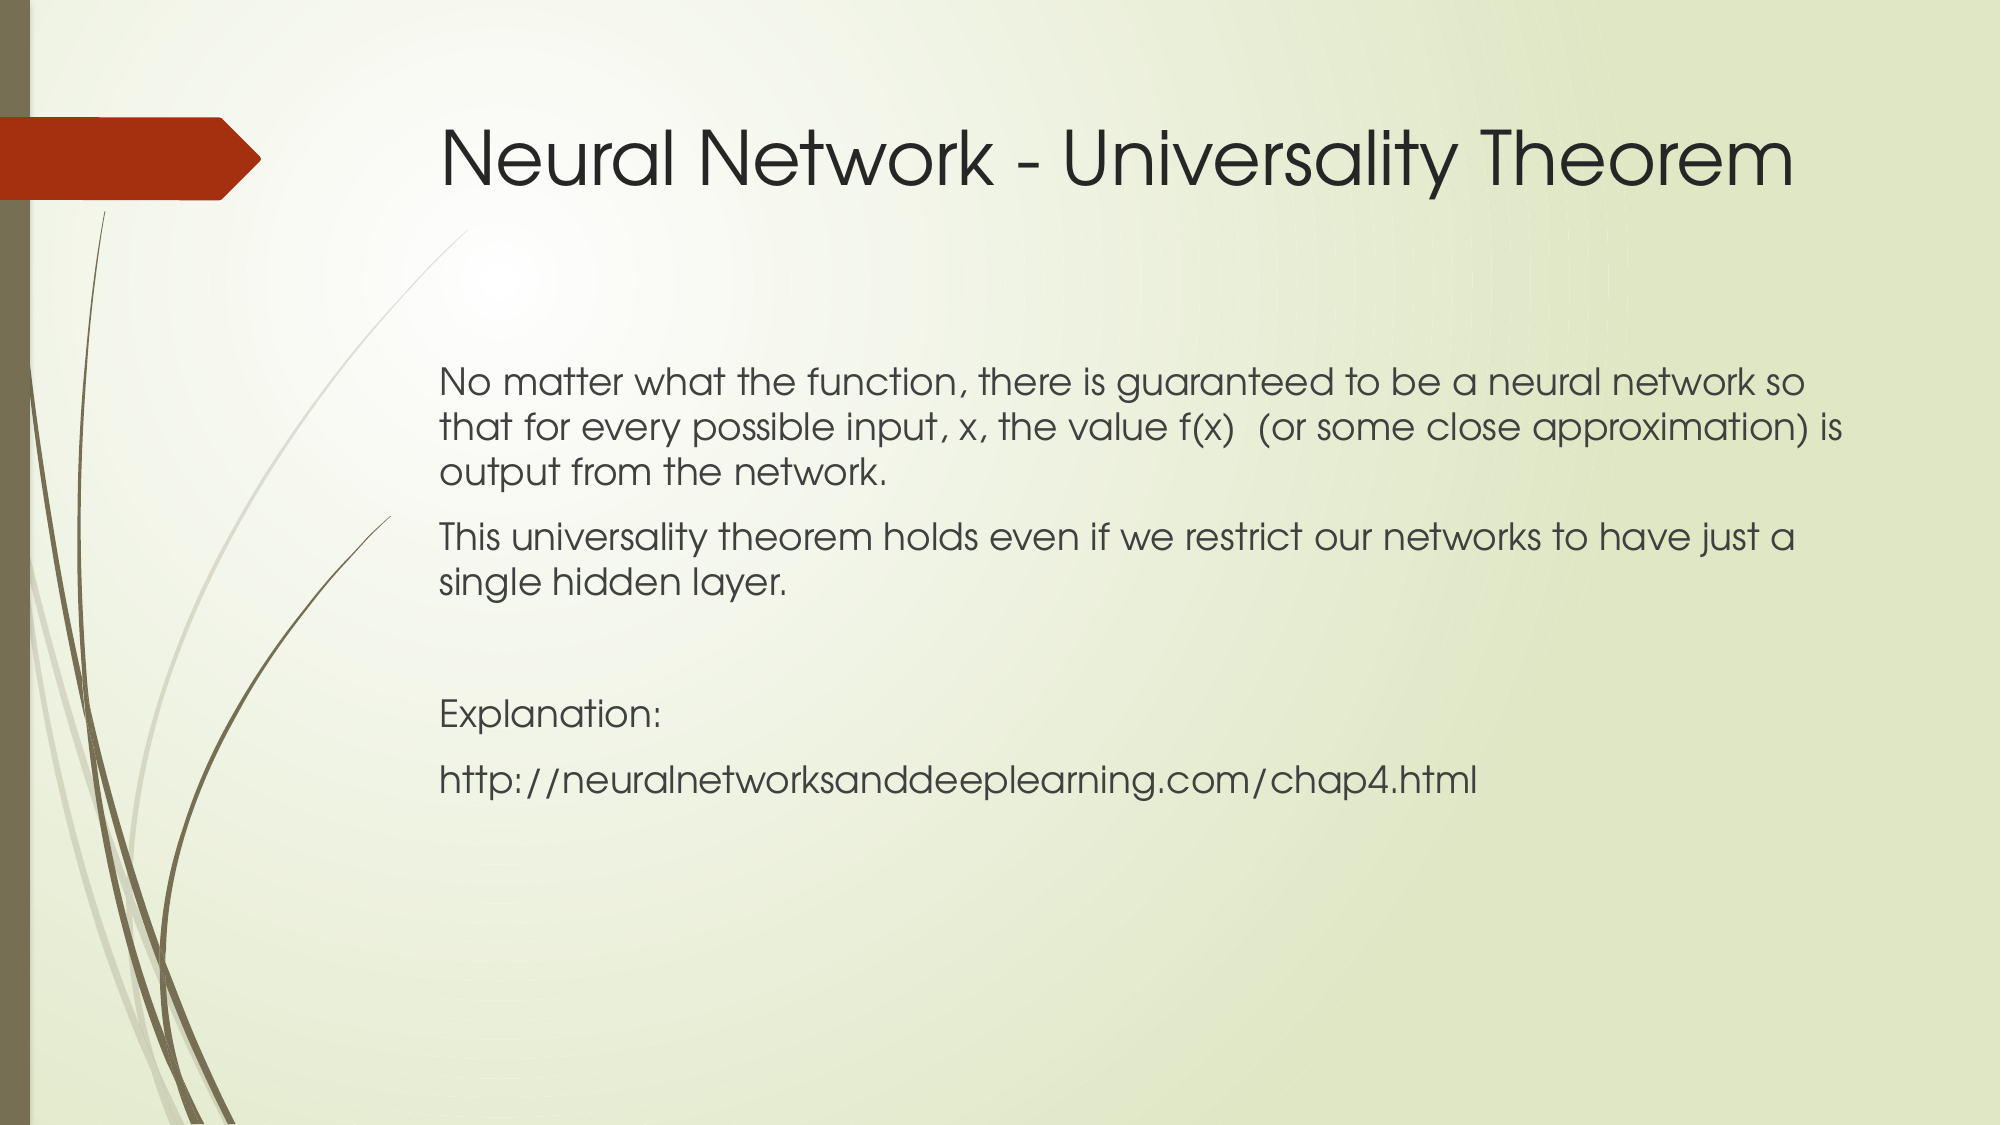

# Neural Network - Universality Theorem
No matter what the function, there is guaranteed to be a neural network so that for every possible input, x, the value f(x)  (or some close approximation) is output from the network.
This universality theorem holds even if we restrict our networks to have just a single hidden layer.

Explanation:
http://neuralnetworksanddeeplearning.com/chap4.html